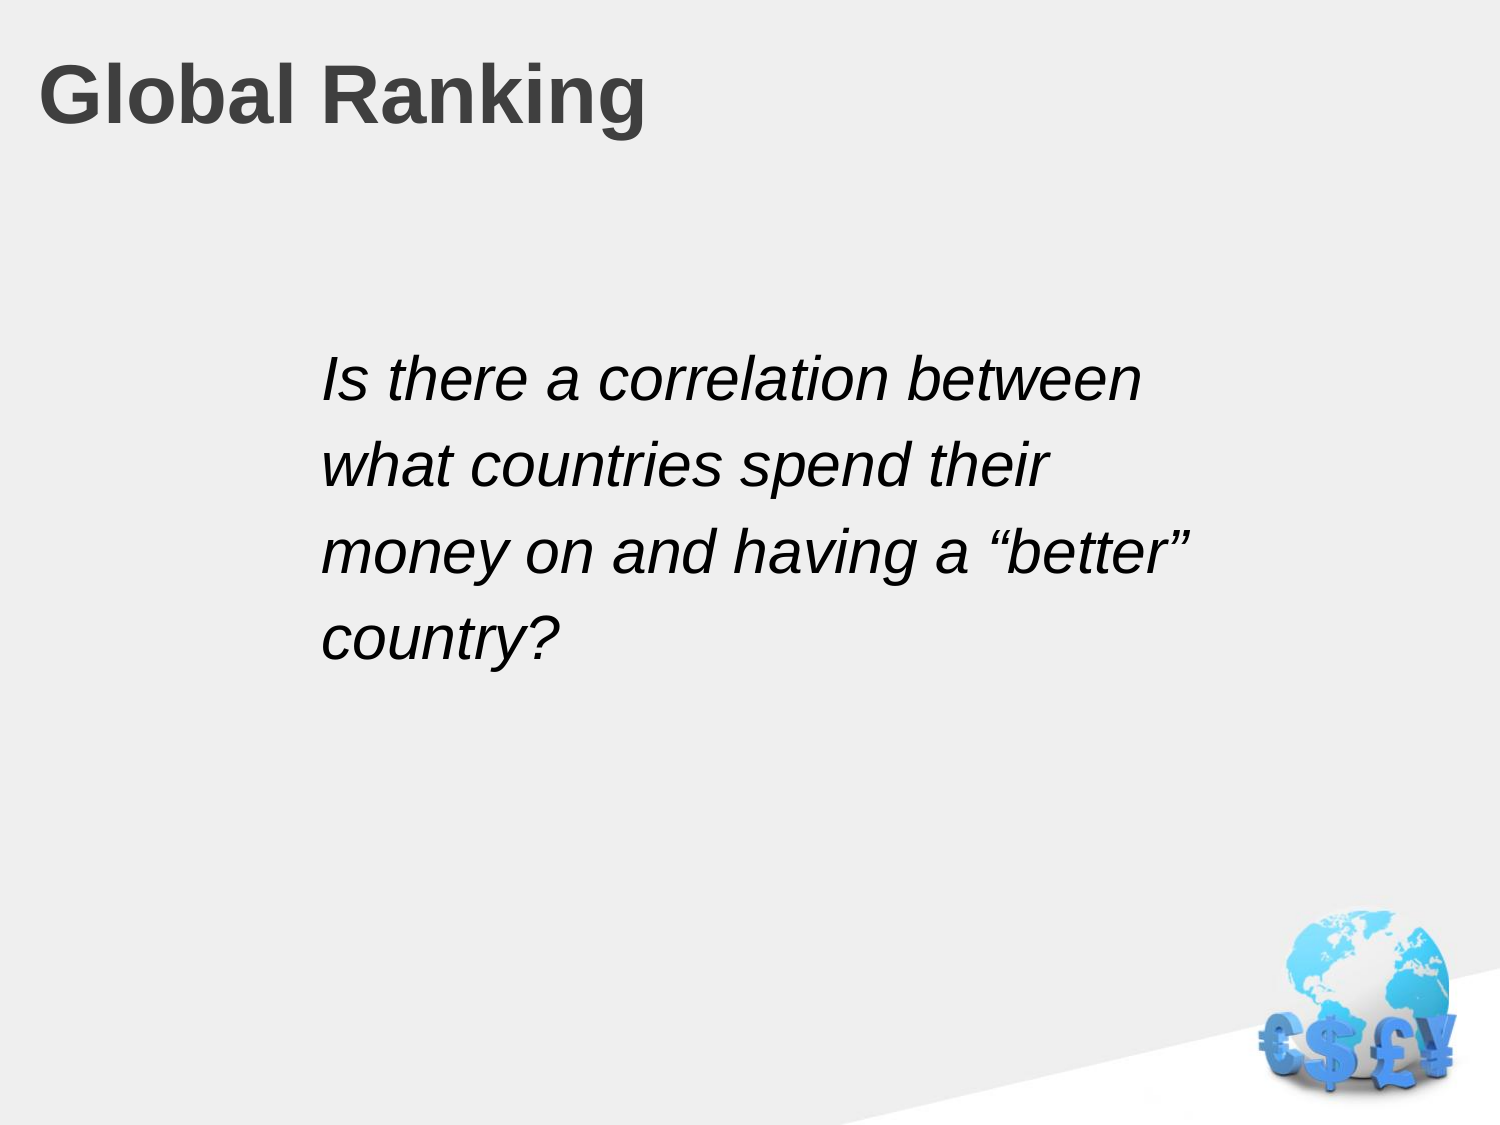

# Global Ranking

Is there a correlation between what countries spend their money on and having a “better” country?